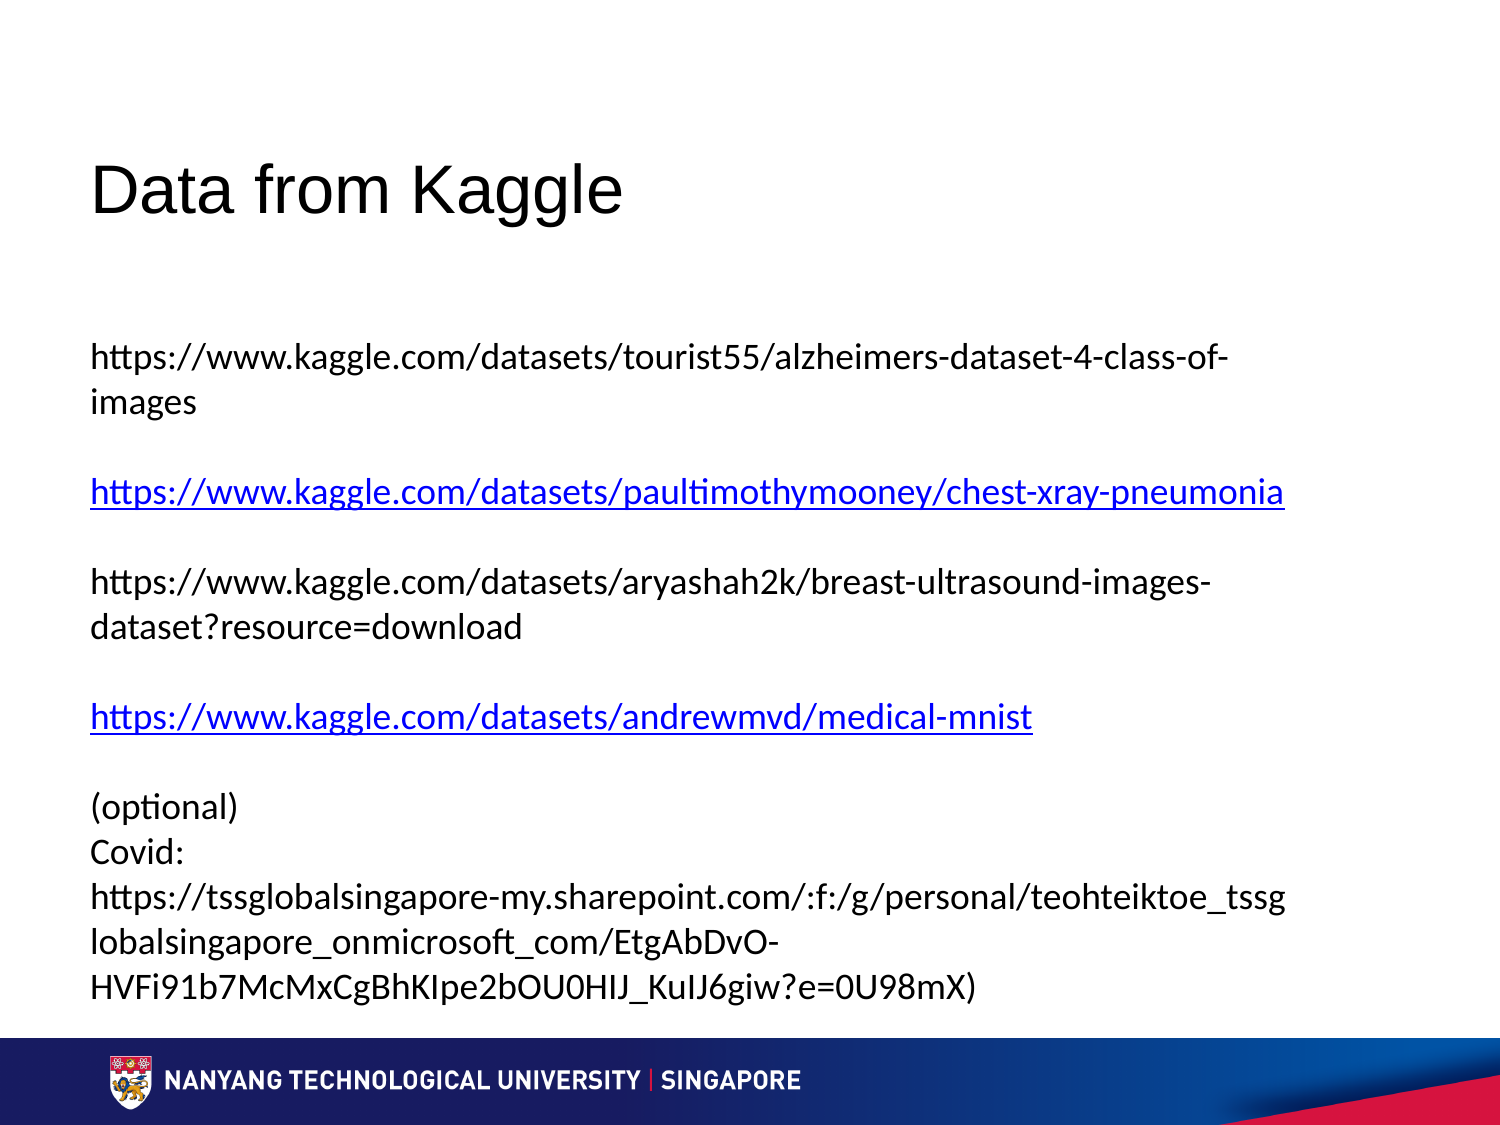

# Data from Kaggle
https://www.kaggle.com/datasets/tourist55/alzheimers-dataset-4-class-of-images

https://www.kaggle.com/datasets/paultimothymooney/chest-xray-pneumonia

https://www.kaggle.com/datasets/aryashah2k/breast-ultrasound-images-dataset?resource=download

https://www.kaggle.com/datasets/andrewmvd/medical-mnist

(optional)
Covid: https://tssglobalsingapore-my.sharepoint.com/:f:/g/personal/teohteiktoe_tssglobalsingapore_onmicrosoft_com/EtgAbDvO-HVFi91b7McMxCgBhKIpe2bOU0HIJ_KuIJ6giw?e=0U98mX)